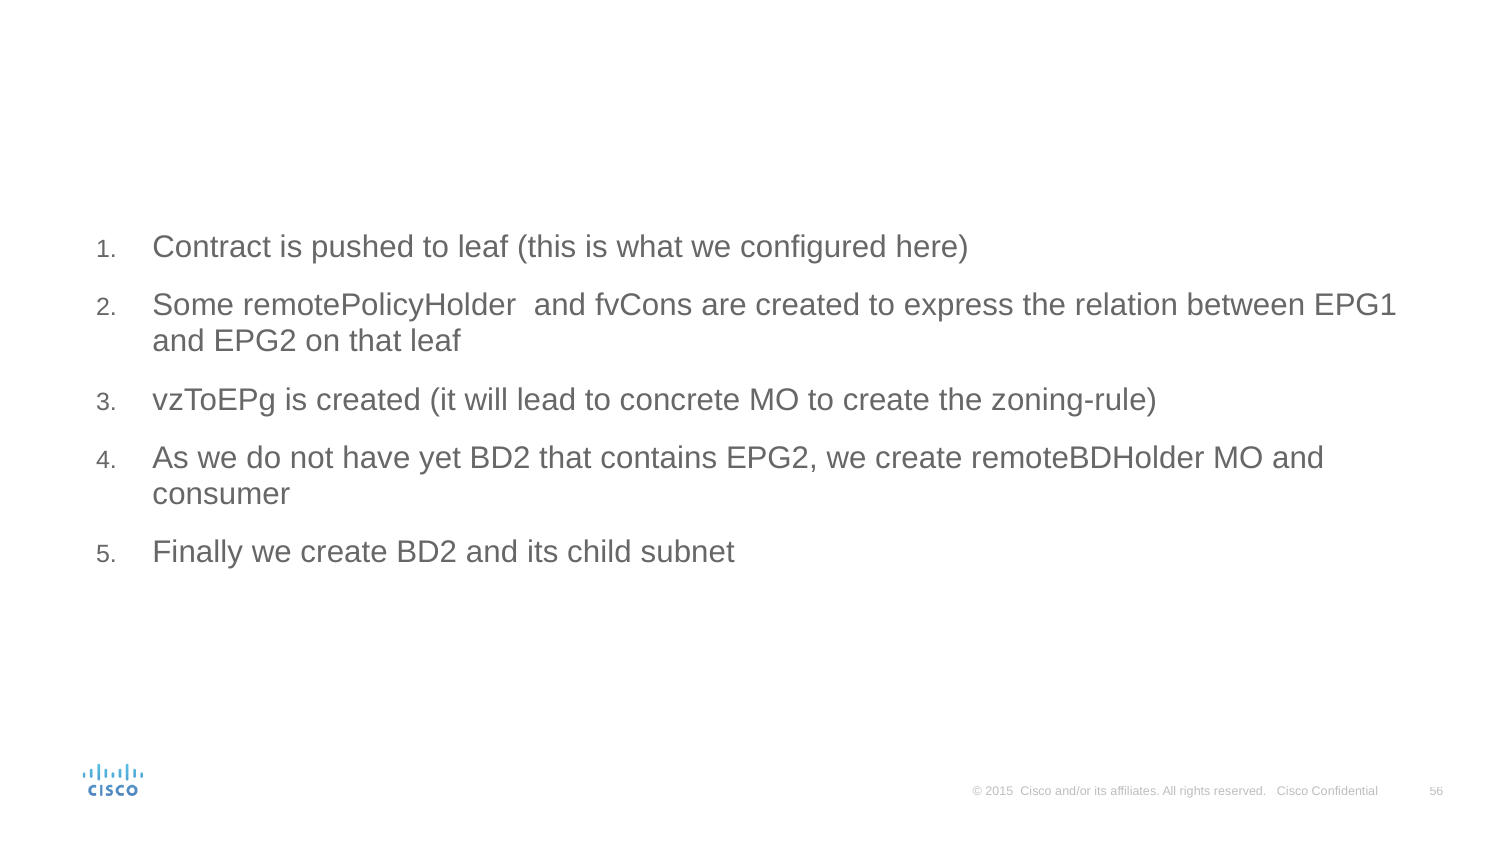

#
Contract is pushed to leaf (this is what we configured here)
Some remotePolicyHolder  and fvCons are created to express the relation between EPG1 and EPG2 on that leaf
vzToEPg is created (it will lead to concrete MO to create the zoning-rule)
As we do not have yet BD2 that contains EPG2, we create remoteBDHolder MO and consumer
Finally we create BD2 and its child subnet